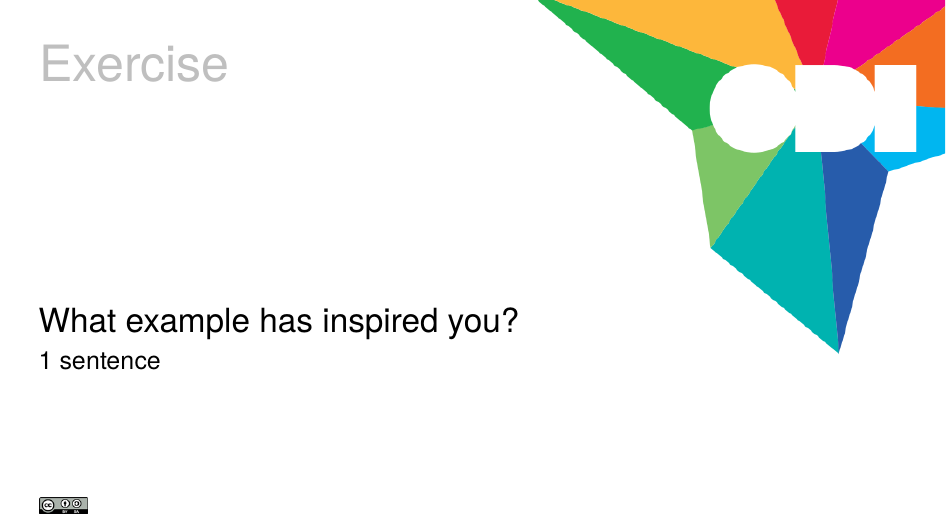

# Exercise
What example has inspired you?
1 sentence